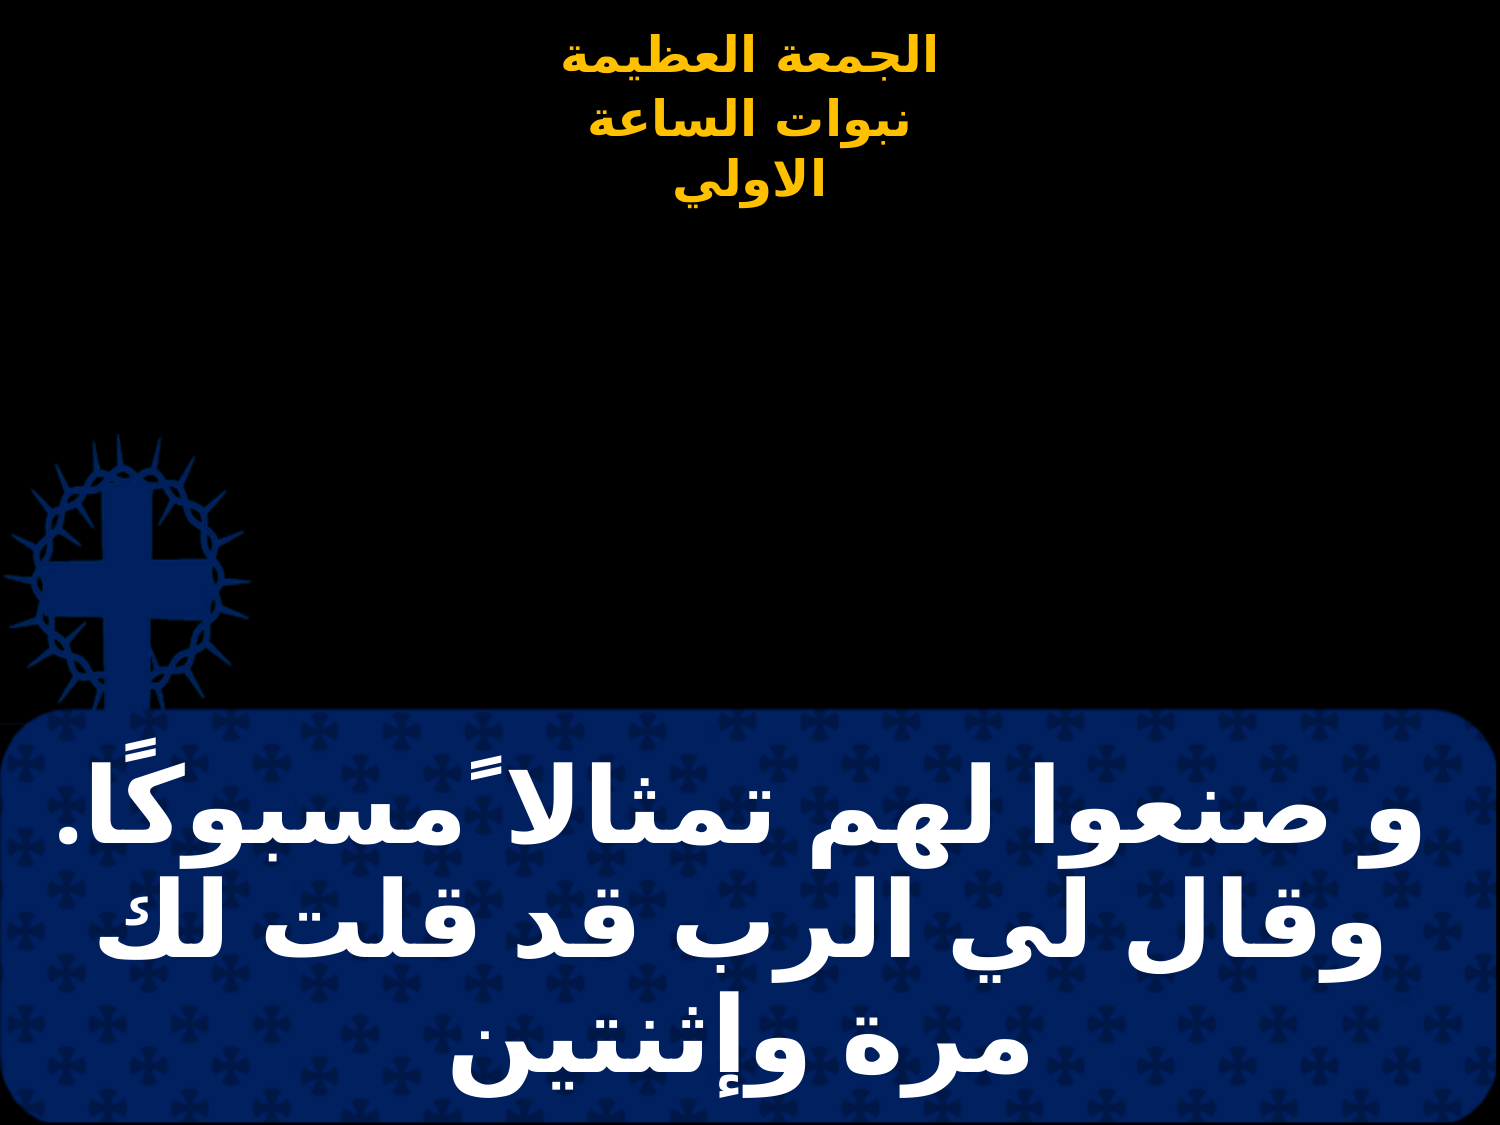

# و صنعوا لهم تمثالا ًمسبوكًا. وقال لي الرب قد قلت لك مرة وإثنتين